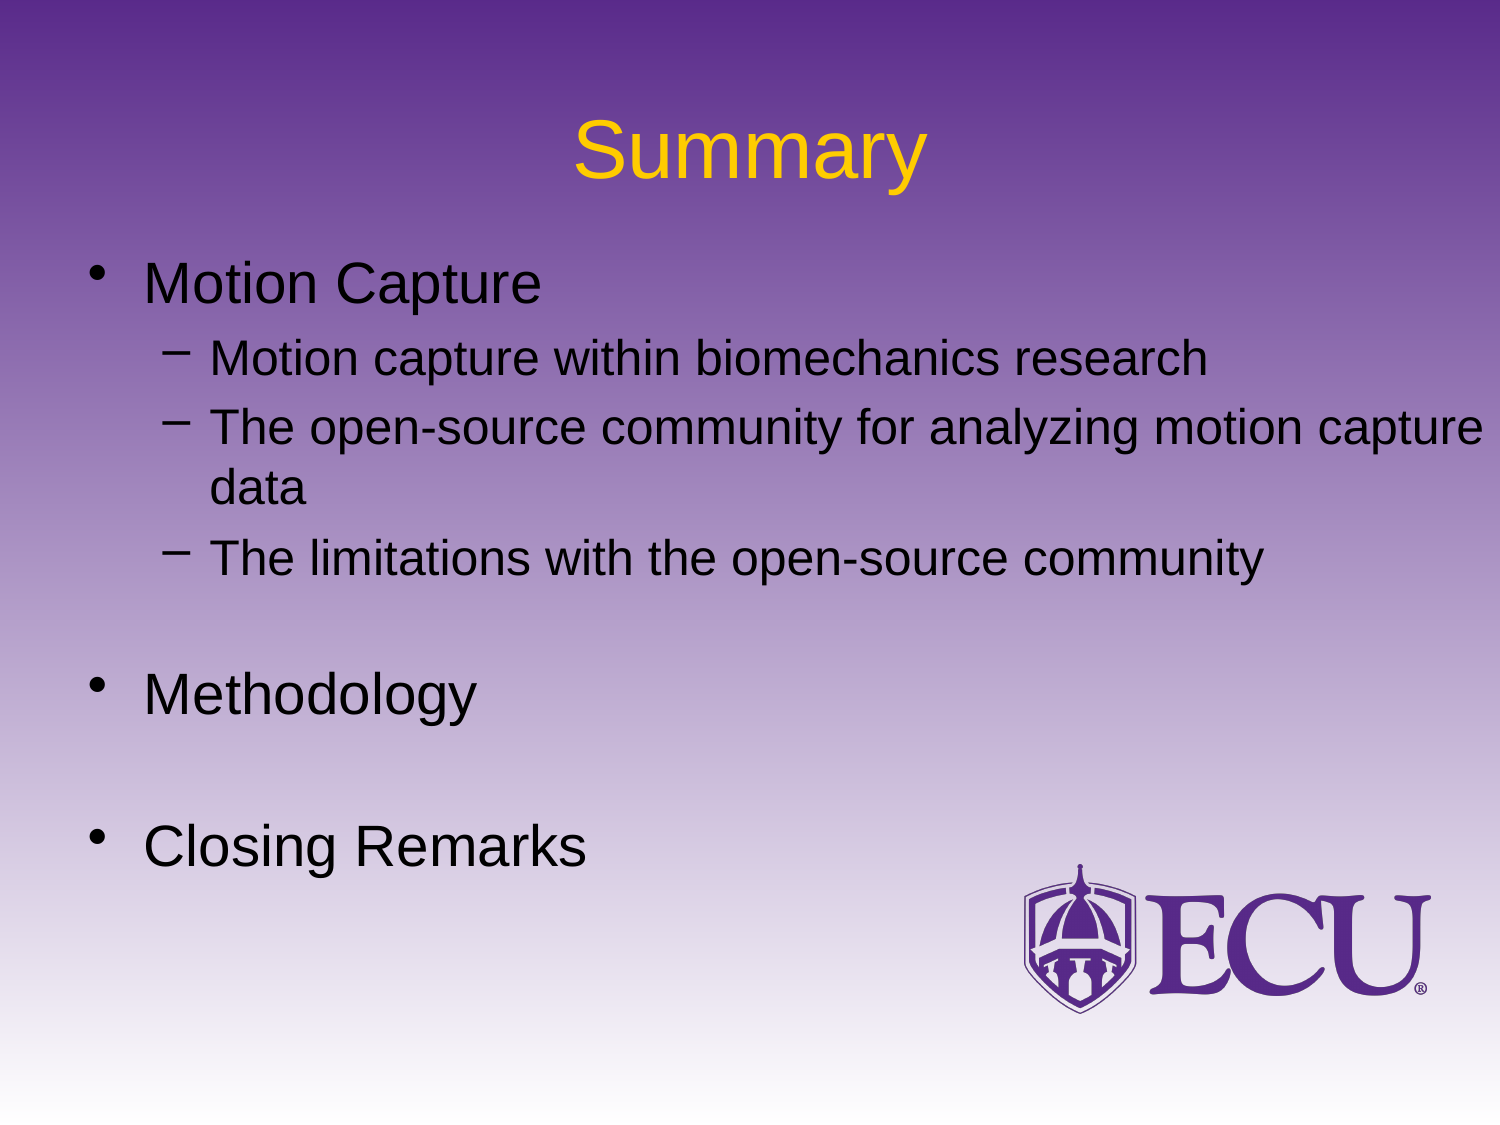

# Summary
Motion Capture
Motion capture within biomechanics research
The open-source community for analyzing motion capture data
The limitations with the open-source community
Methodology
Closing Remarks